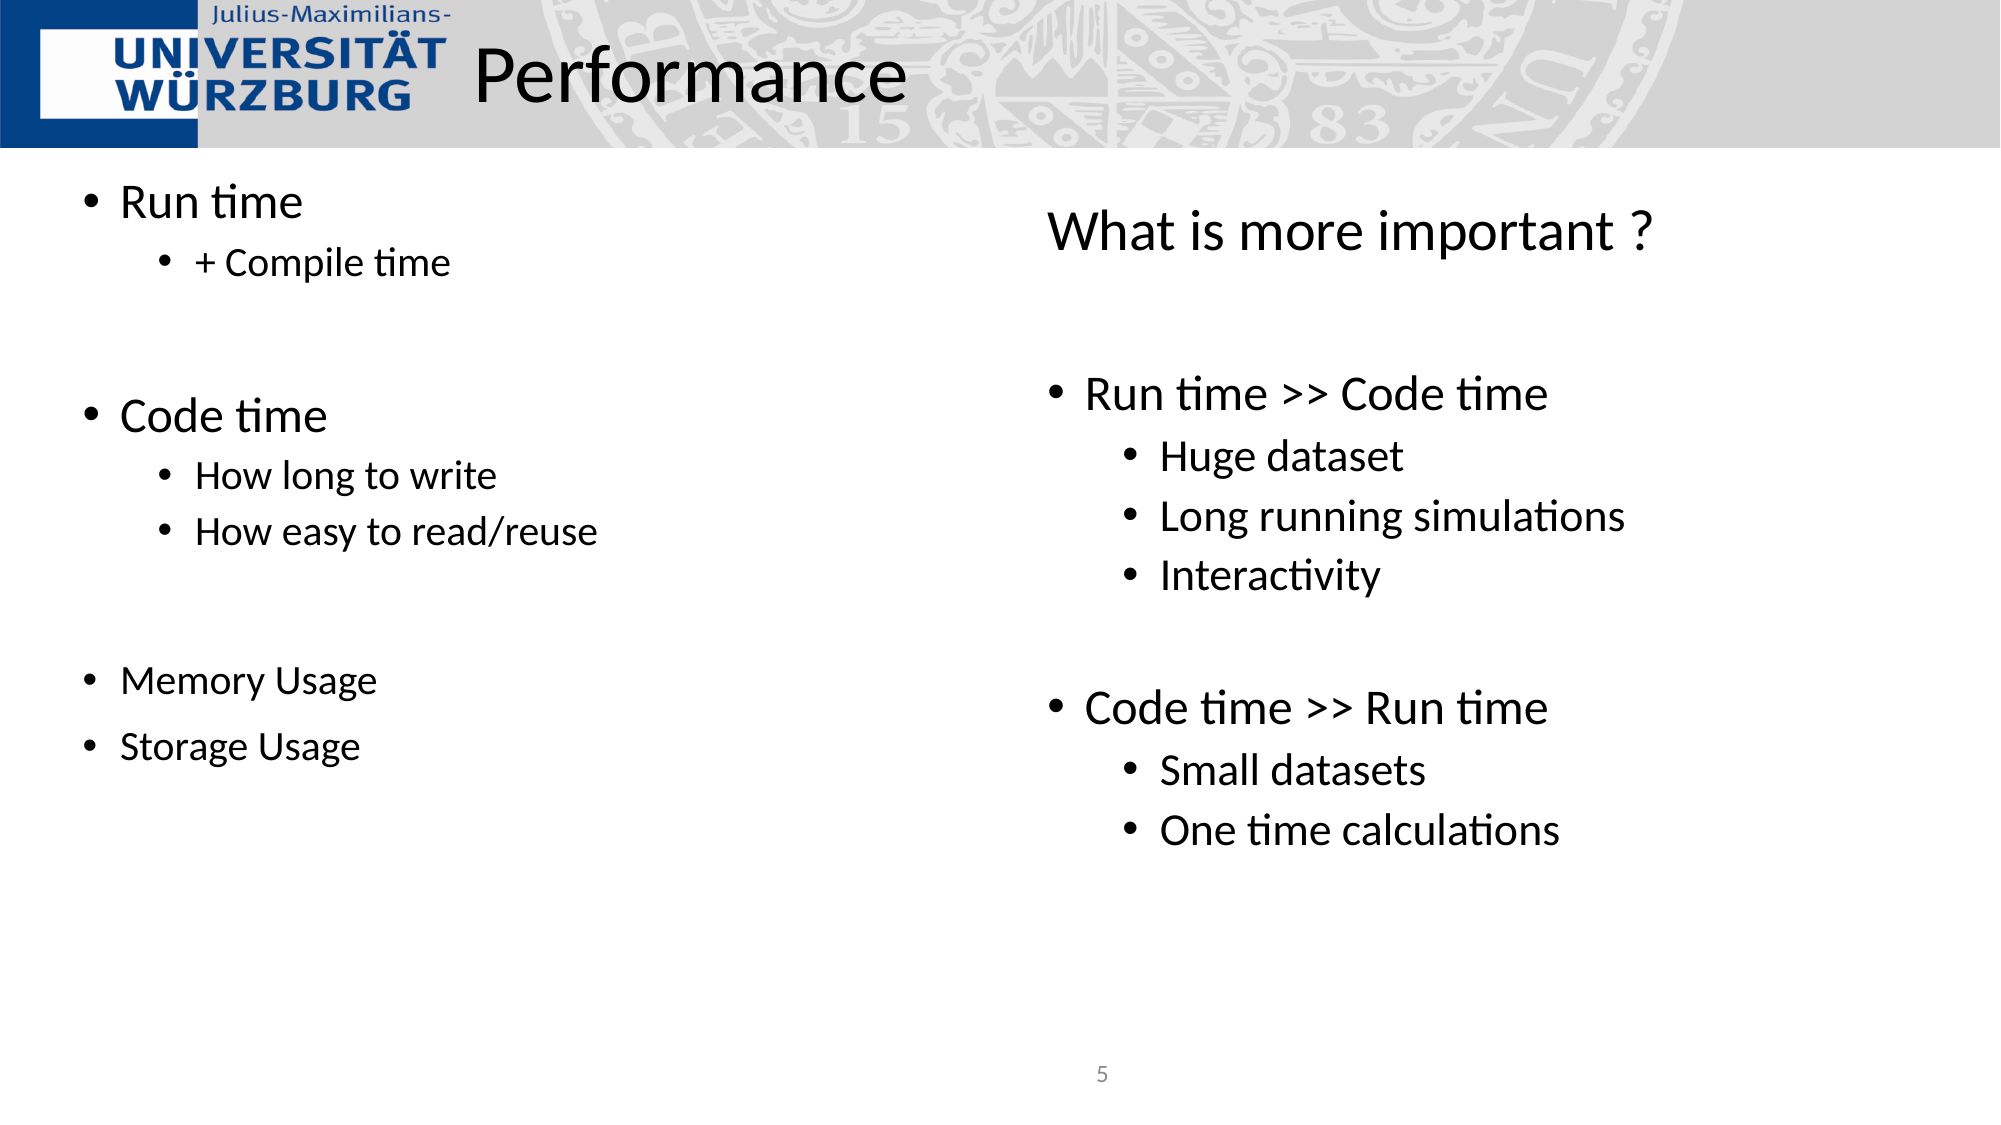

# Performance
Run time
+ Compile time

Code time
How long to write
How easy to read/reuse

Memory Usage
Storage Usage

What is more important ?

Run time >> Code time
Huge dataset
Long running simulations
Interactivity

Code time >> Run time
Small datasets
One time calculations

5